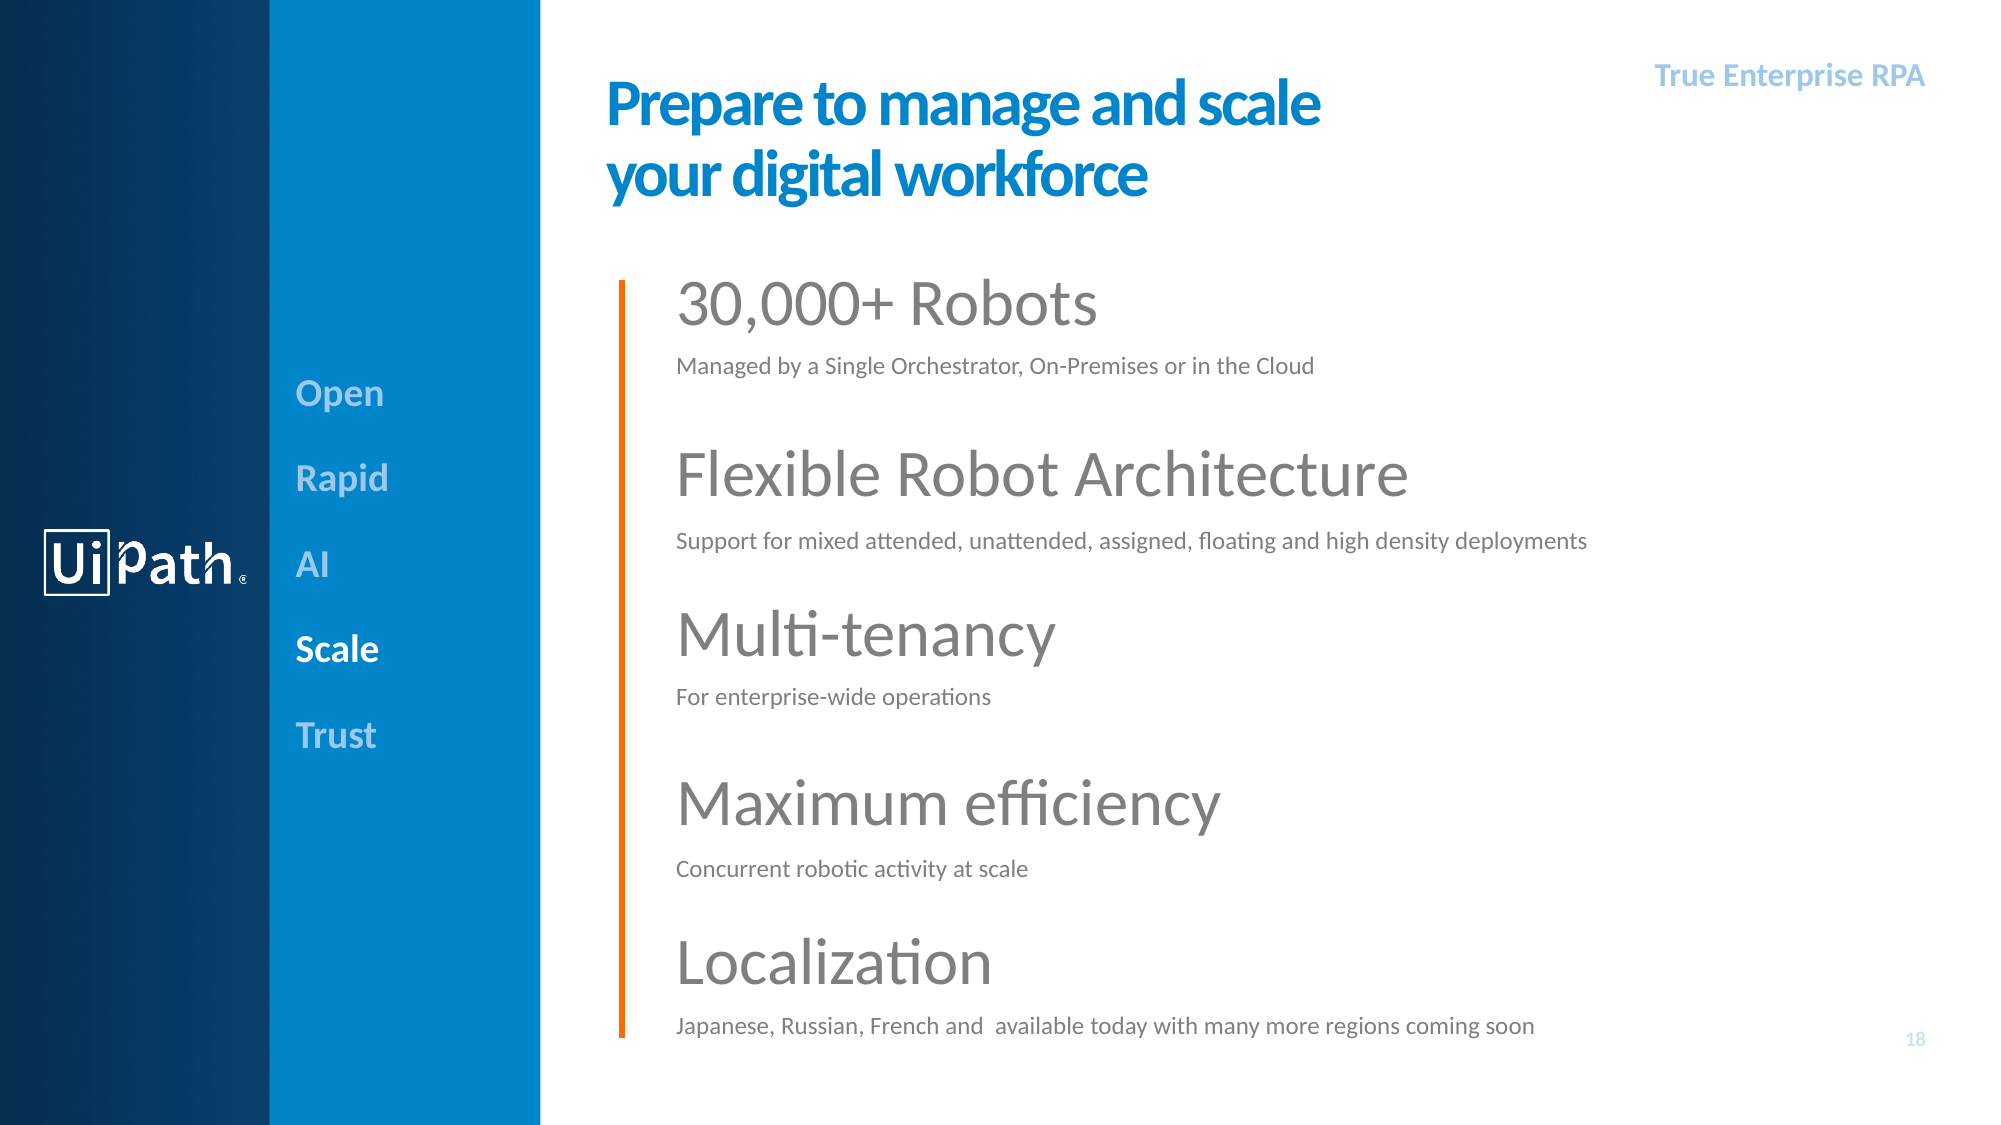

# Prepare to manage and scale your digital workforce
30,000+ Robots
Managed by a Single Orchestrator, On-Premises or in the Cloud

Flexible Robot Architecture
Support for mixed attended, unattended, assigned, floating and high density deployments

Multi-tenancy
For enterprise-wide operations

Maximum efficiency
Concurrent robotic activity at scale

Localization
Japanese, Russian, French and  available today with many more regions coming soon